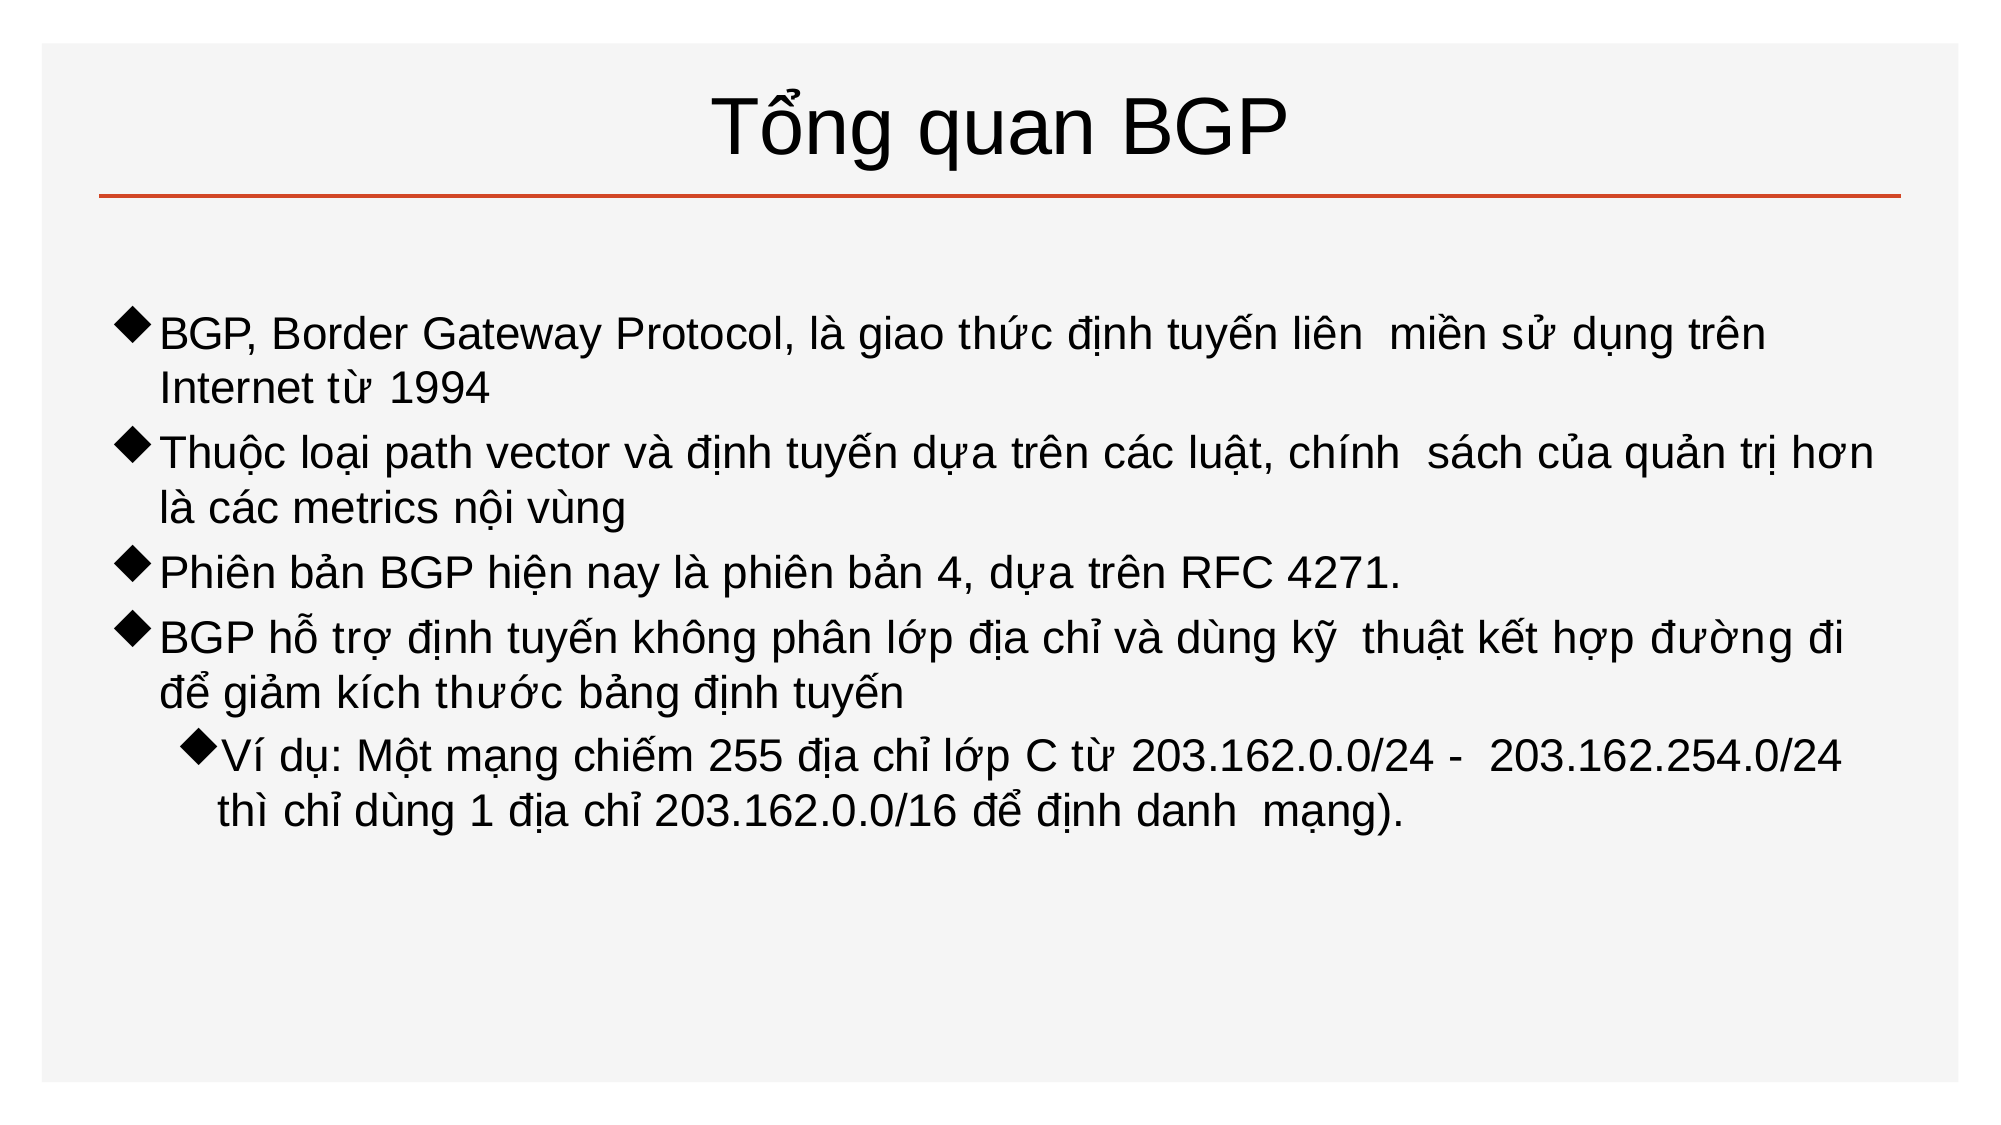

# Tổng quan BGP
BGP, Border Gateway Protocol, là giao thức định tuyến liên  miền sử dụng trên Internet từ 1994
Thuộc loại path vector và định tuyến dựa trên các luật, chính  sách của quản trị hơn là các metrics nội vùng
Phiên bản BGP hiện nay là phiên bản 4, dựa trên RFC 4271.
BGP hỗ trợ định tuyến không phân lớp địa chỉ và dùng kỹ  thuật kết hợp đường đi để giảm kích thước bảng định tuyến
Ví dụ: Một mạng chiếm 255 địa chỉ lớp C từ 203.162.0.0/24 -  203.162.254.0/24 thì chỉ dùng 1 địa chỉ 203.162.0.0/16 để định danh  mạng).